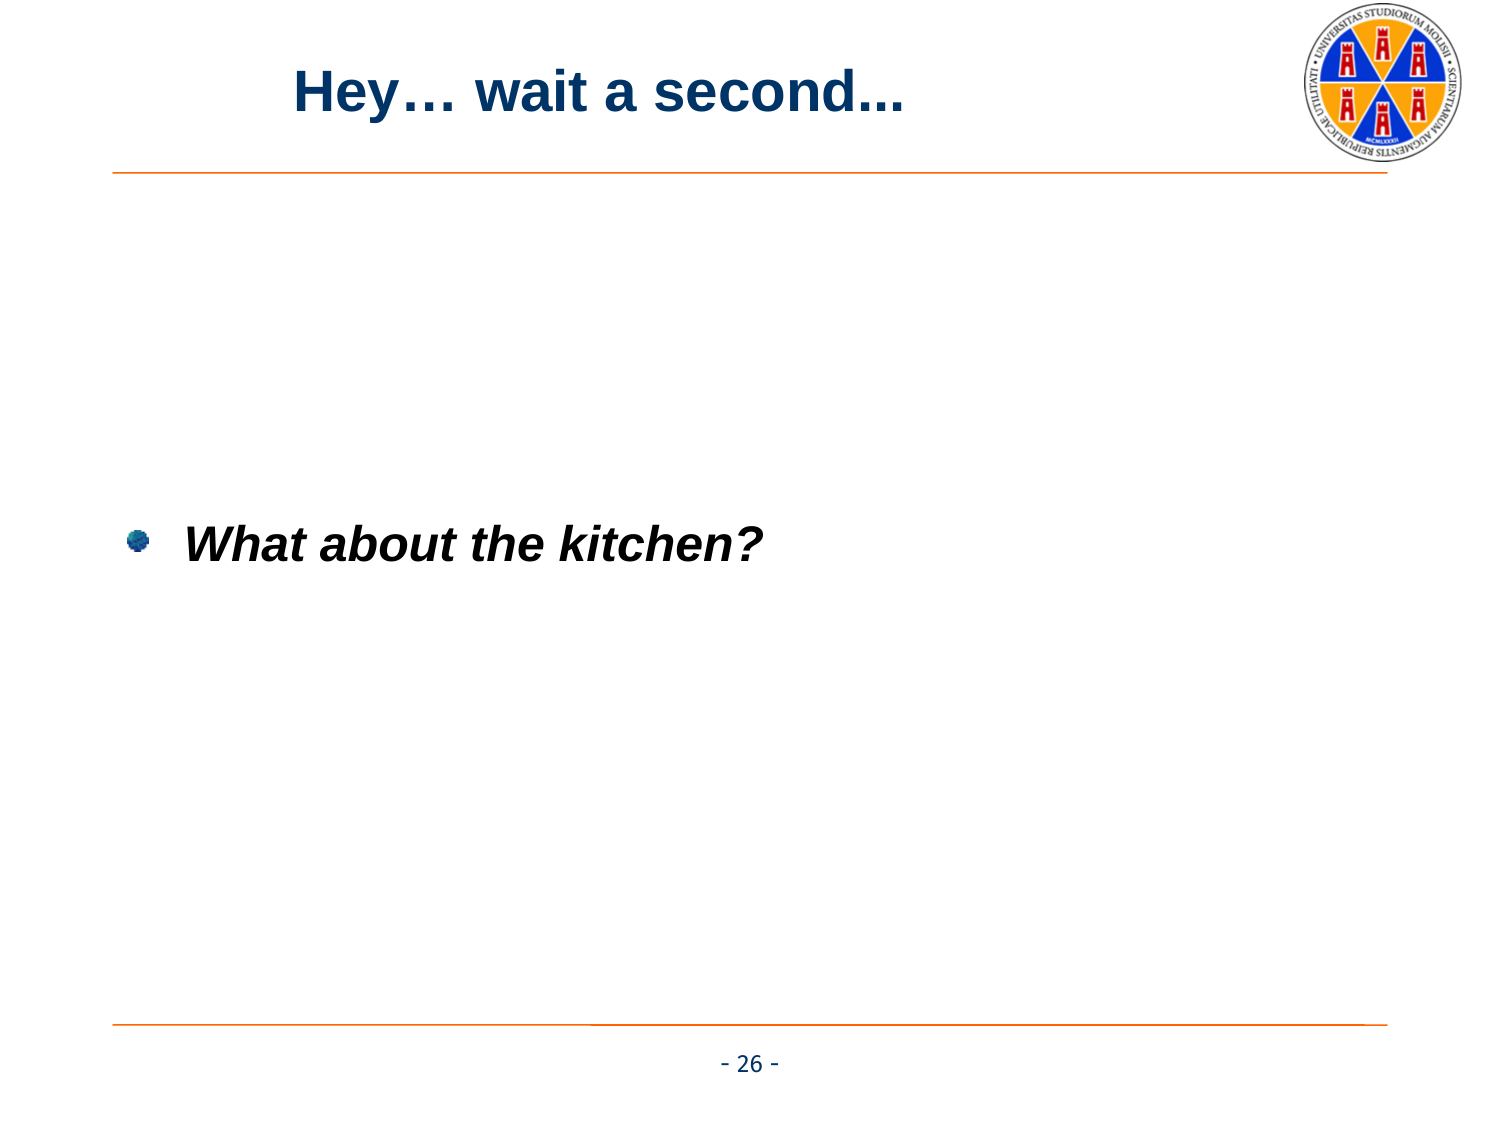

# Hey… wait a second...
What about the kitchen?
- 26 -